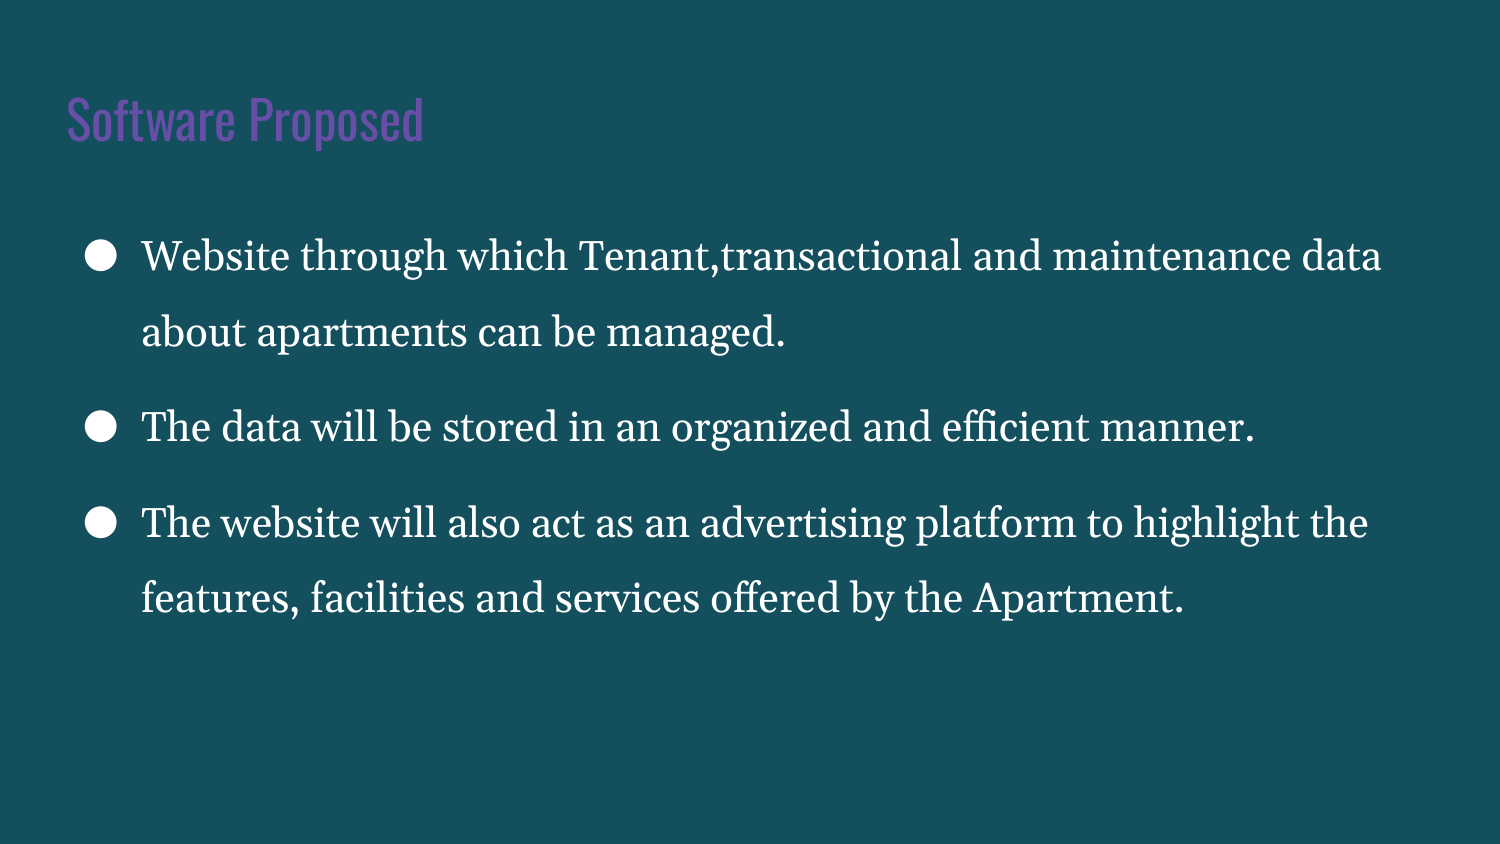

# Software Proposed
Website through which Tenant,transactional and maintenance data about apartments can be managed.
The data will be stored in an organized and efficient manner.
The website will also act as an advertising platform to highlight the features, facilities and services offered by the Apartment.